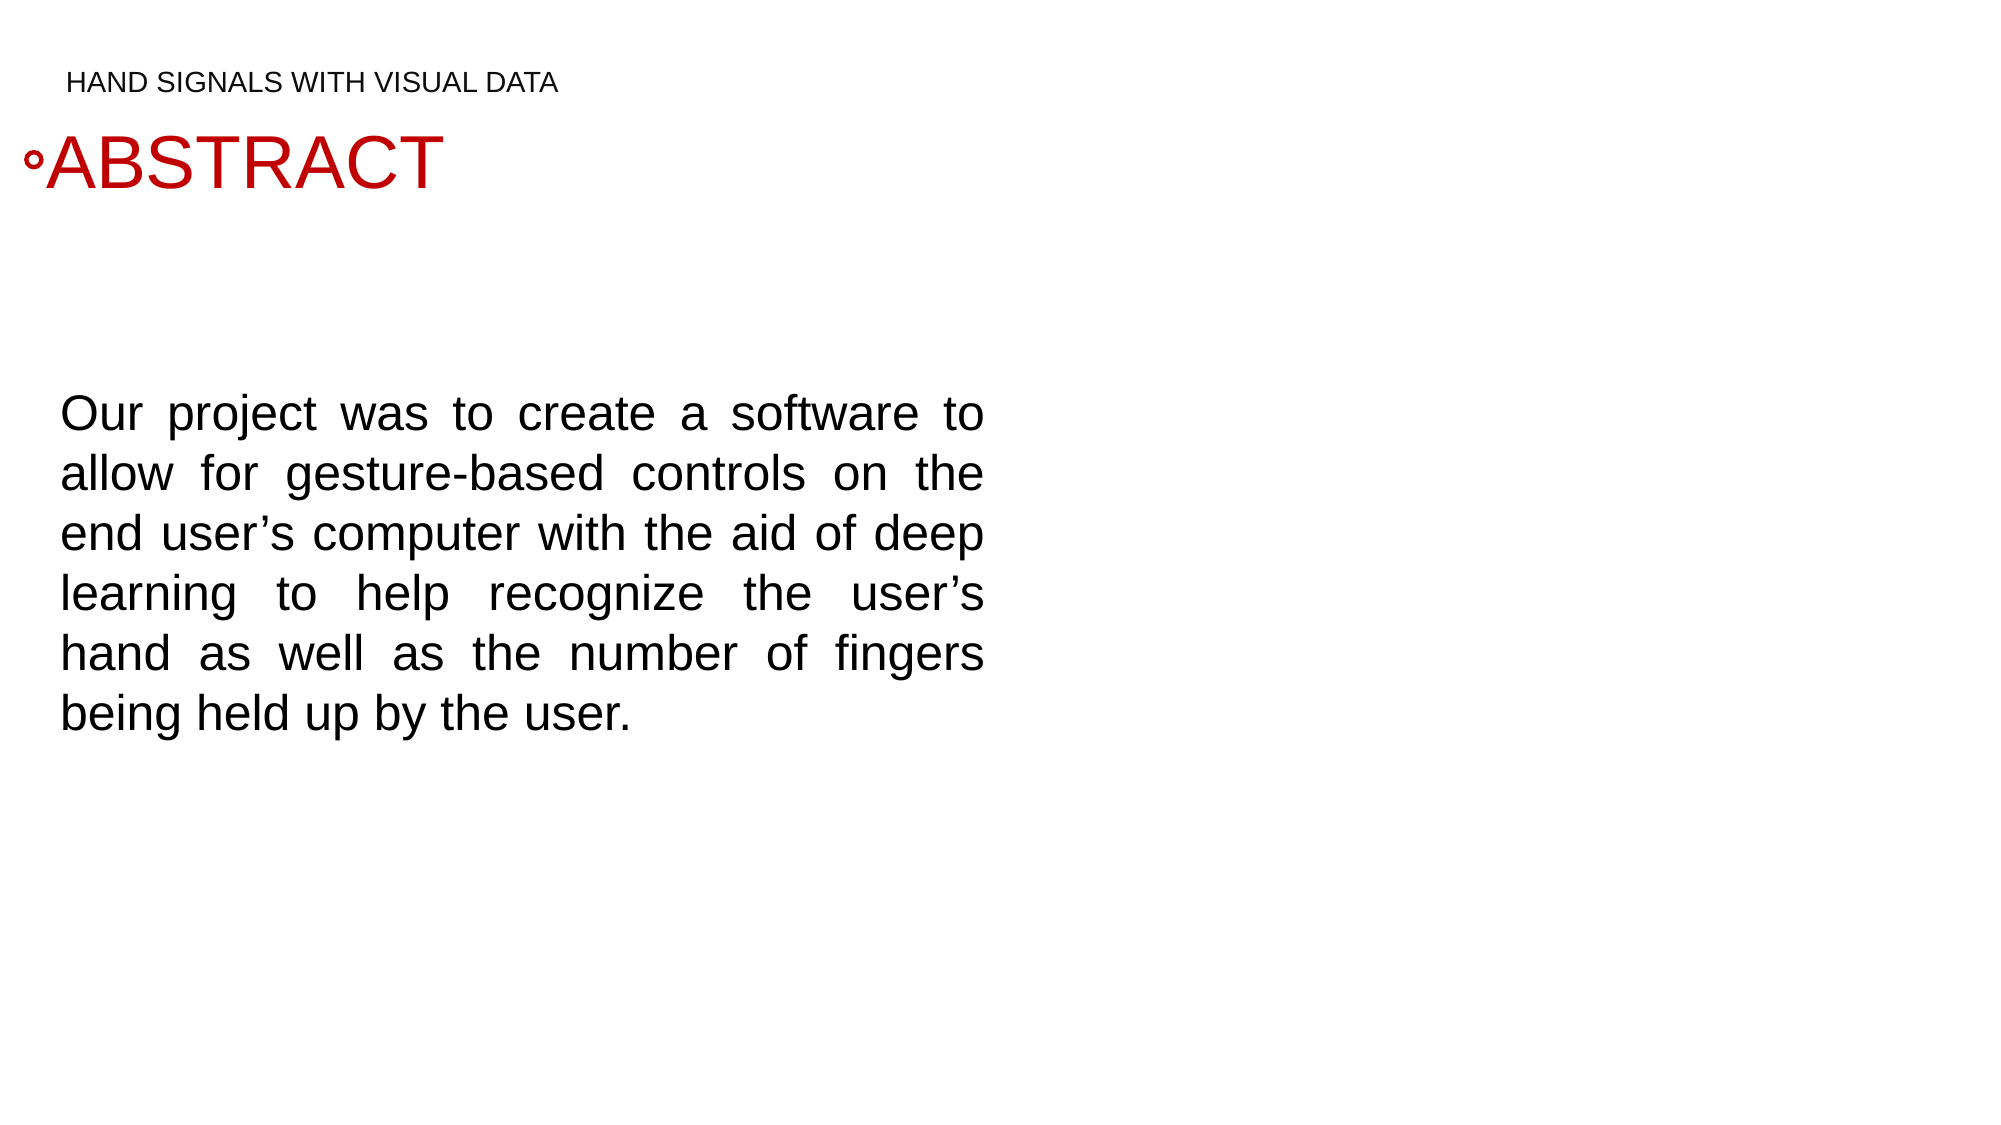

HAND SIGNALS WITH VISUAL DATA
ABSTRACT
THE NEED FOR
HAND GESTURES

Our project was to create a software to allow for gesture-based controls on the end user’s computer with the aid of deep learning to help recognize the user’s hand as well as the number of fingers being held up by the user.
The use of hand gestures has been a common place in many futuristic movies – a thing of fantasy that only CGI could achieve. This, however, is no longer true – with the recent developments in AI we can now works towards realizing the dream of controlling our computer with effortless hand gestures without having to lay hands on the computer itself.